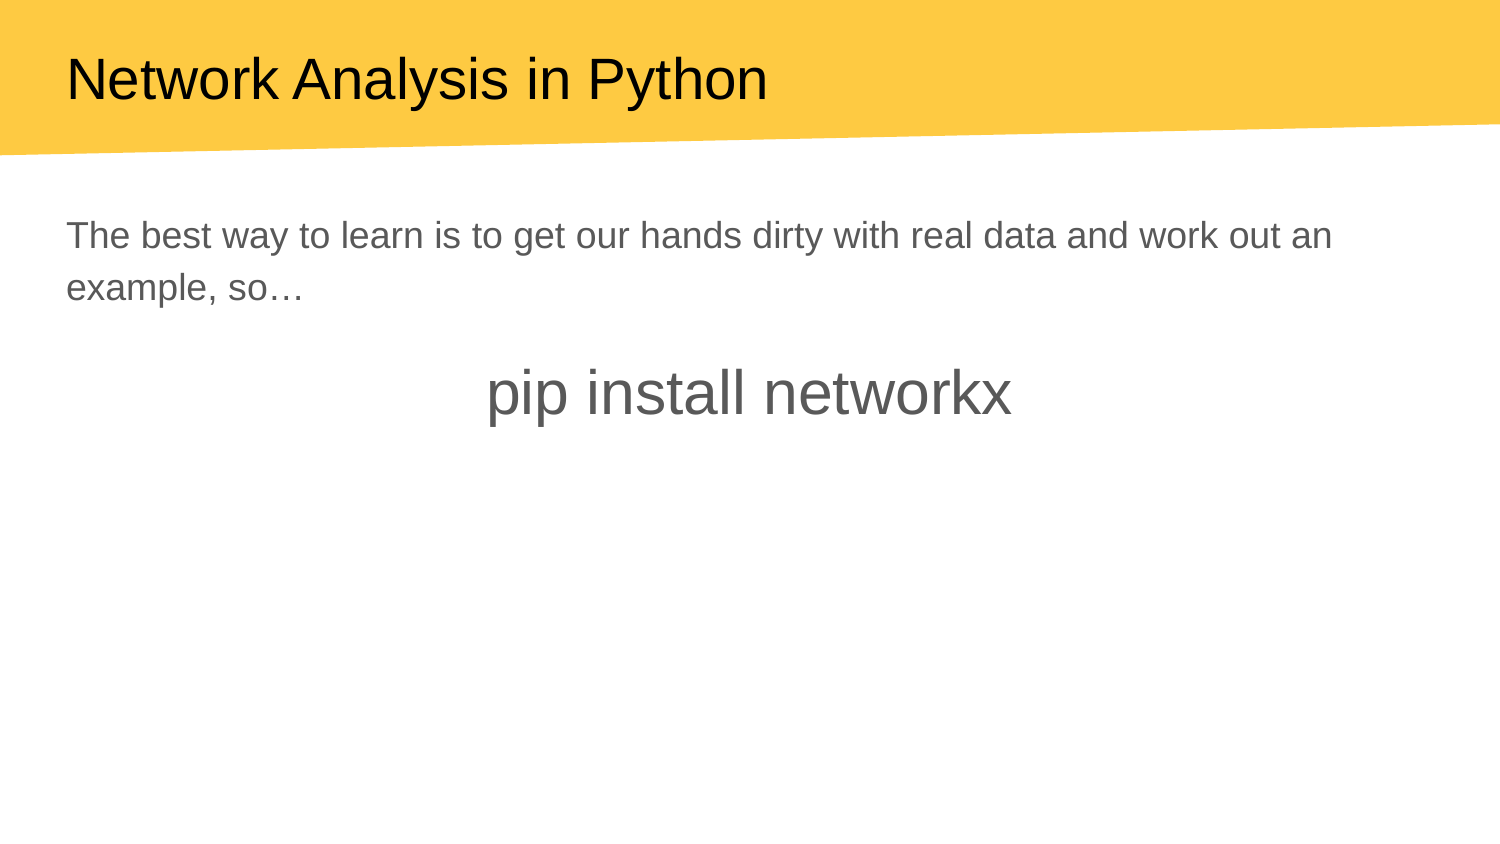

Network Analysis in Python

#
The best way to learn is to get our hands dirty with real data and work out an example, so…
pip install networkx